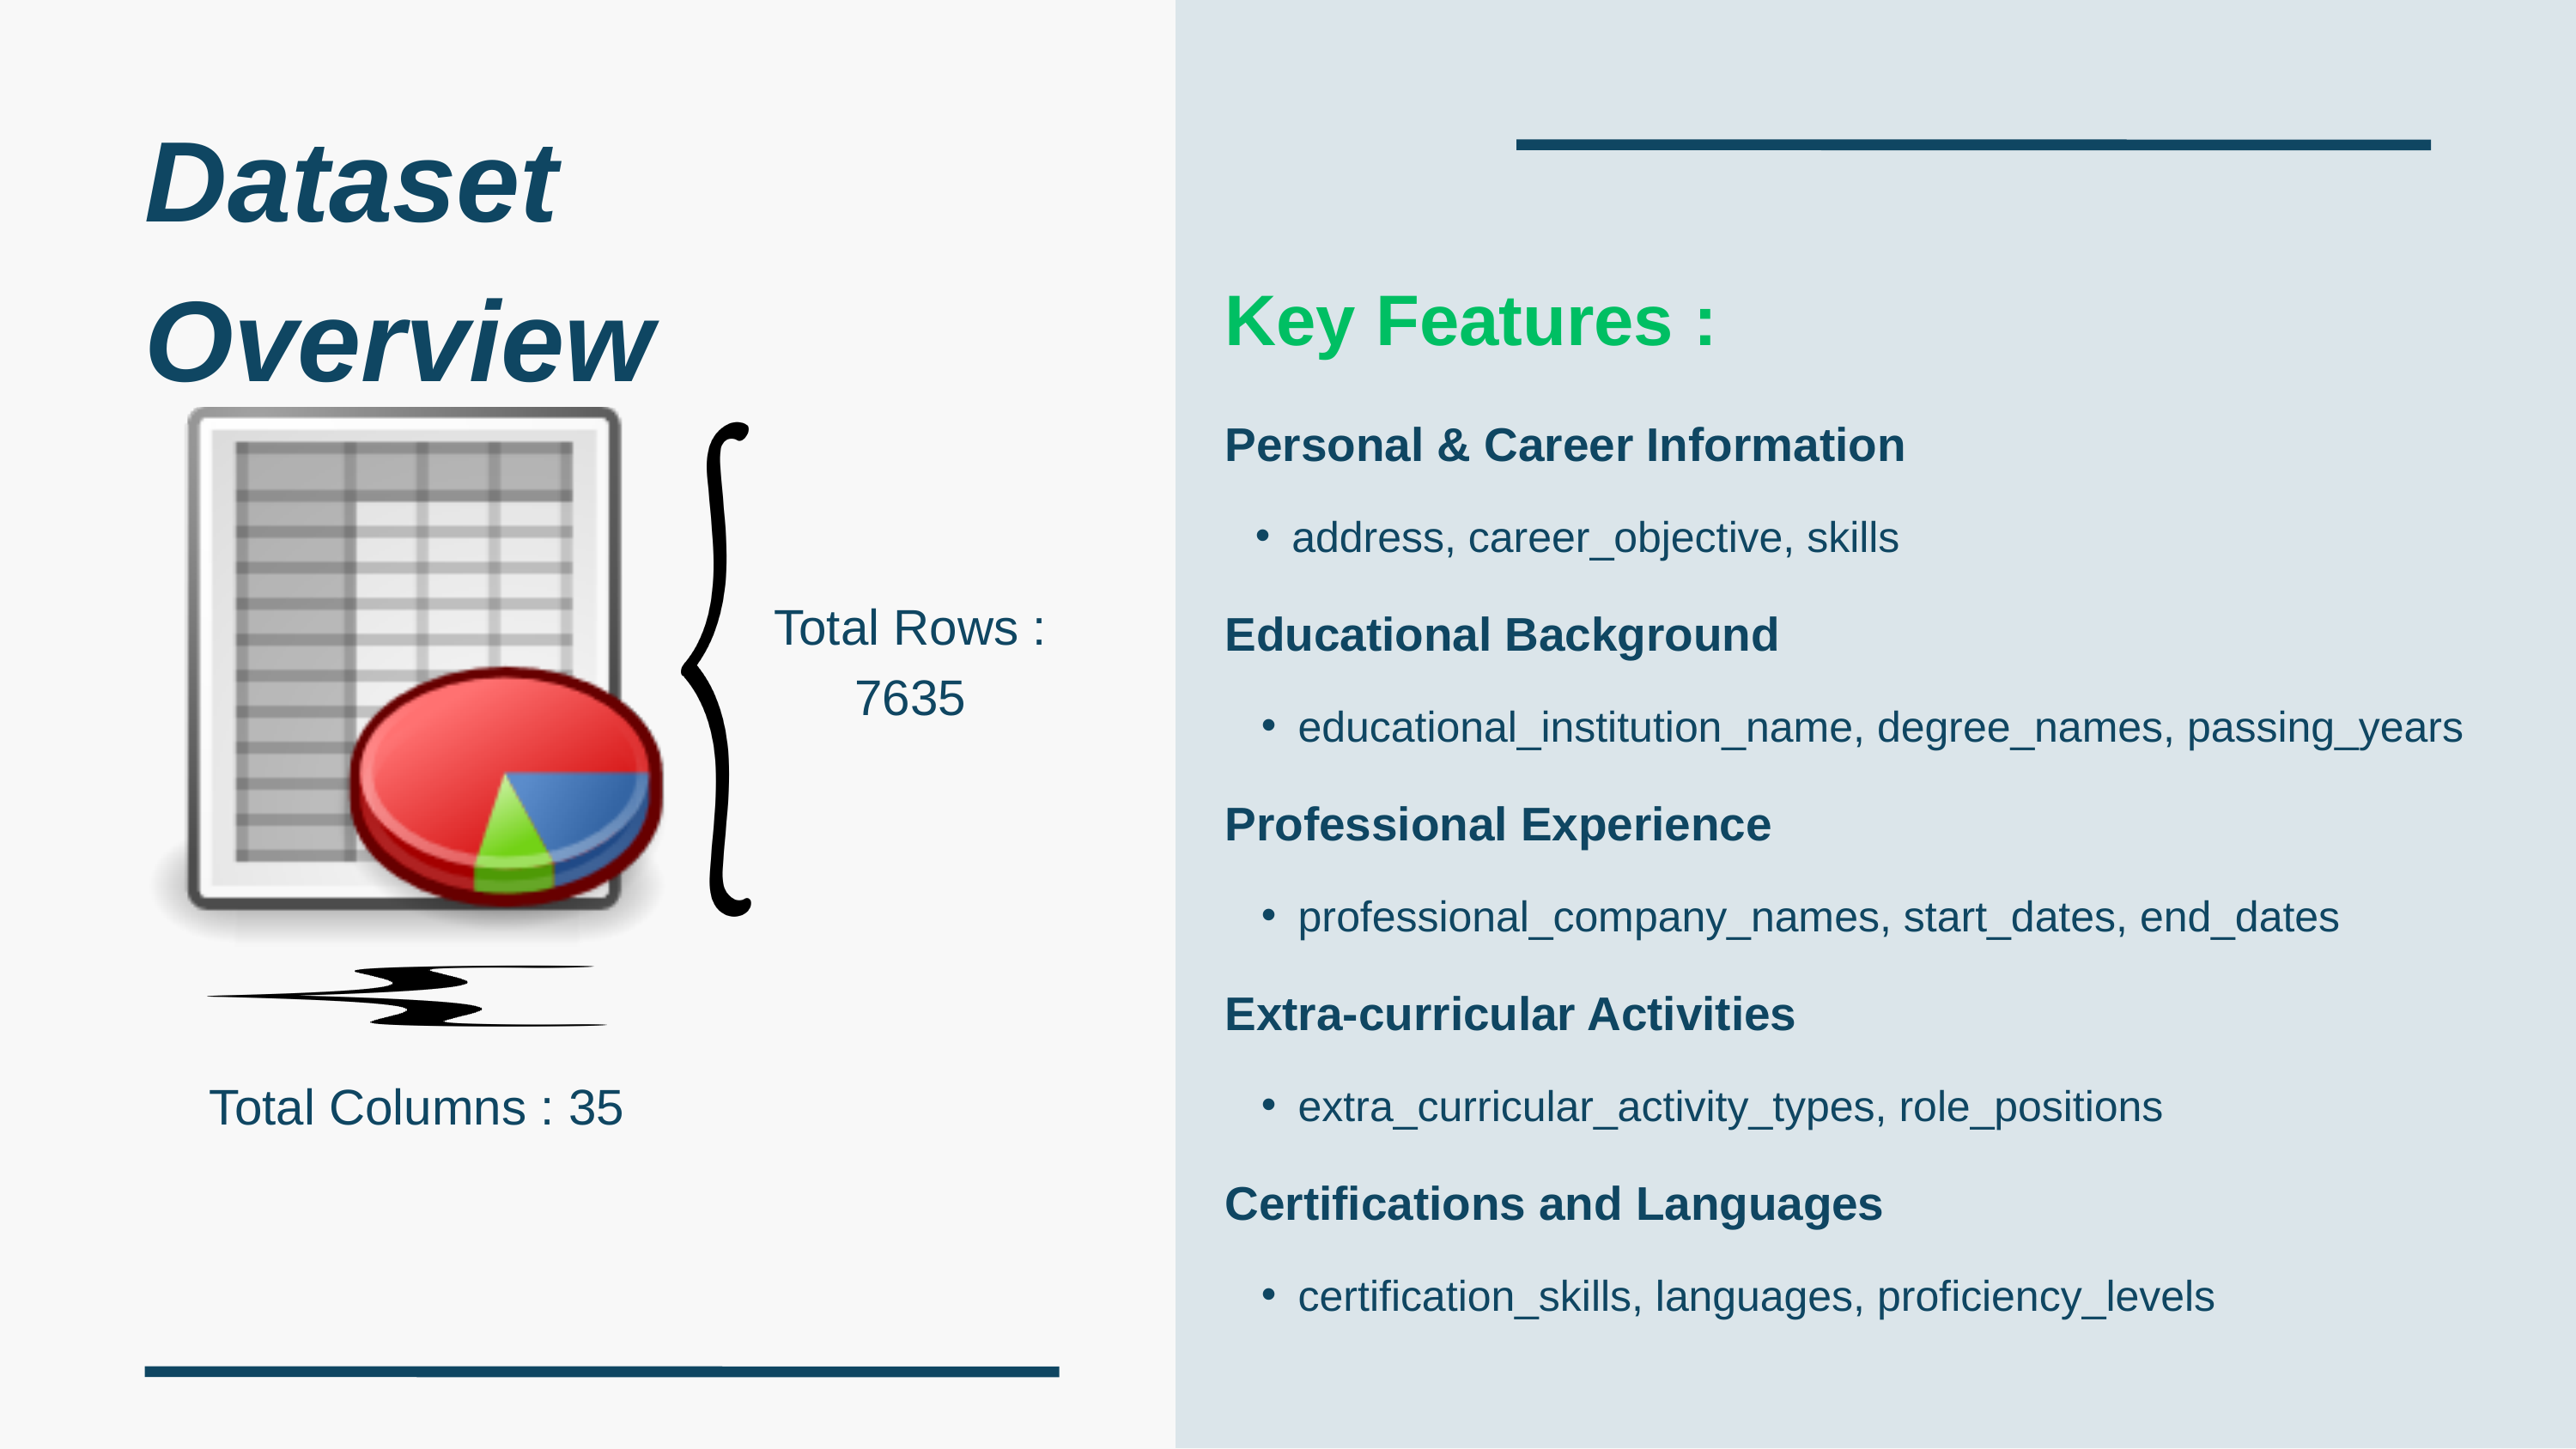

Dataset Overview

Key Features :
Personal & Career Information

address, career_objective, skills
Educational Background
Total Rows :
7635
educational_institution_name, degree_names, passing_years
Professional Experience

professional_company_names, start_dates, end_dates
Extra-curricular Activities
extra_curricular_activity_types, role_positions
Total Columns : 35
Certifications and Languages
certification_skills, languages, proficiency_levels